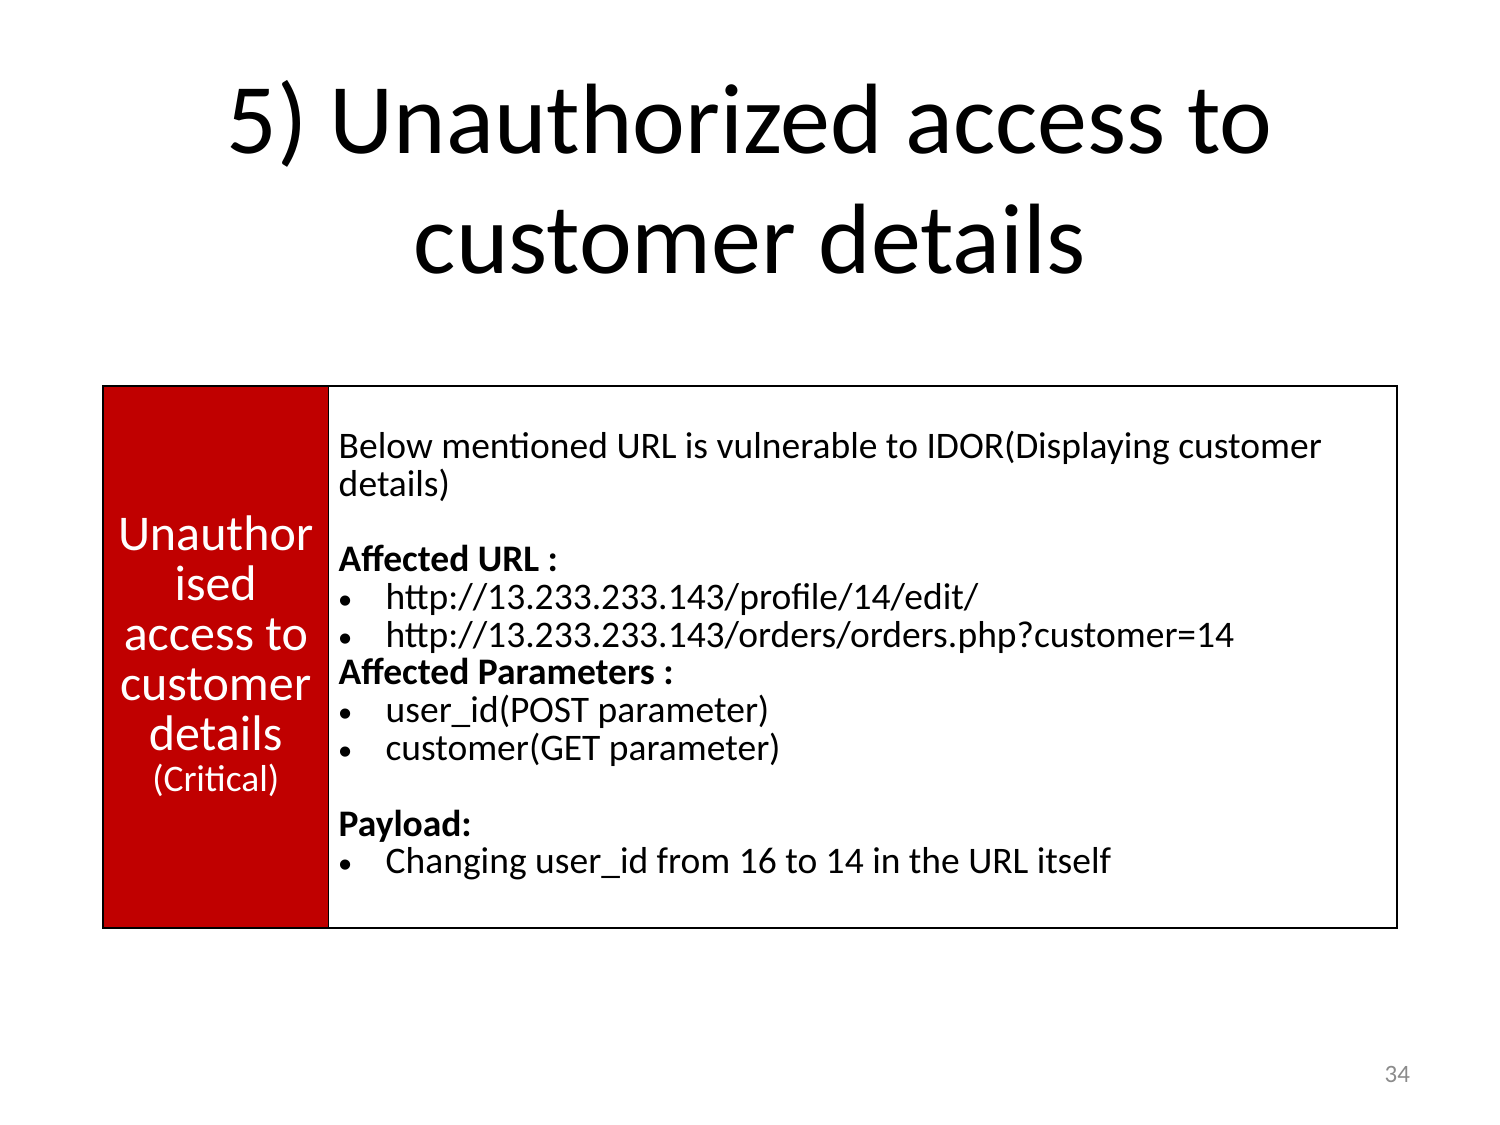

# 5) Unauthorized access to customer details
|  |  |
| --- | --- |
| Unauthorised access to customer details (Critical) | Below mentioned URL is vulnerable to IDOR(Displaying customer details) Affected URL : http://13.233.233.143/profile/14/edit/ http://13.233.233.143/orders/orders.php?customer=14 Affected Parameters : user\_id(POST parameter) customer(GET parameter) Payload: Changing user\_id from 16 to 14 in the URL itself |
34